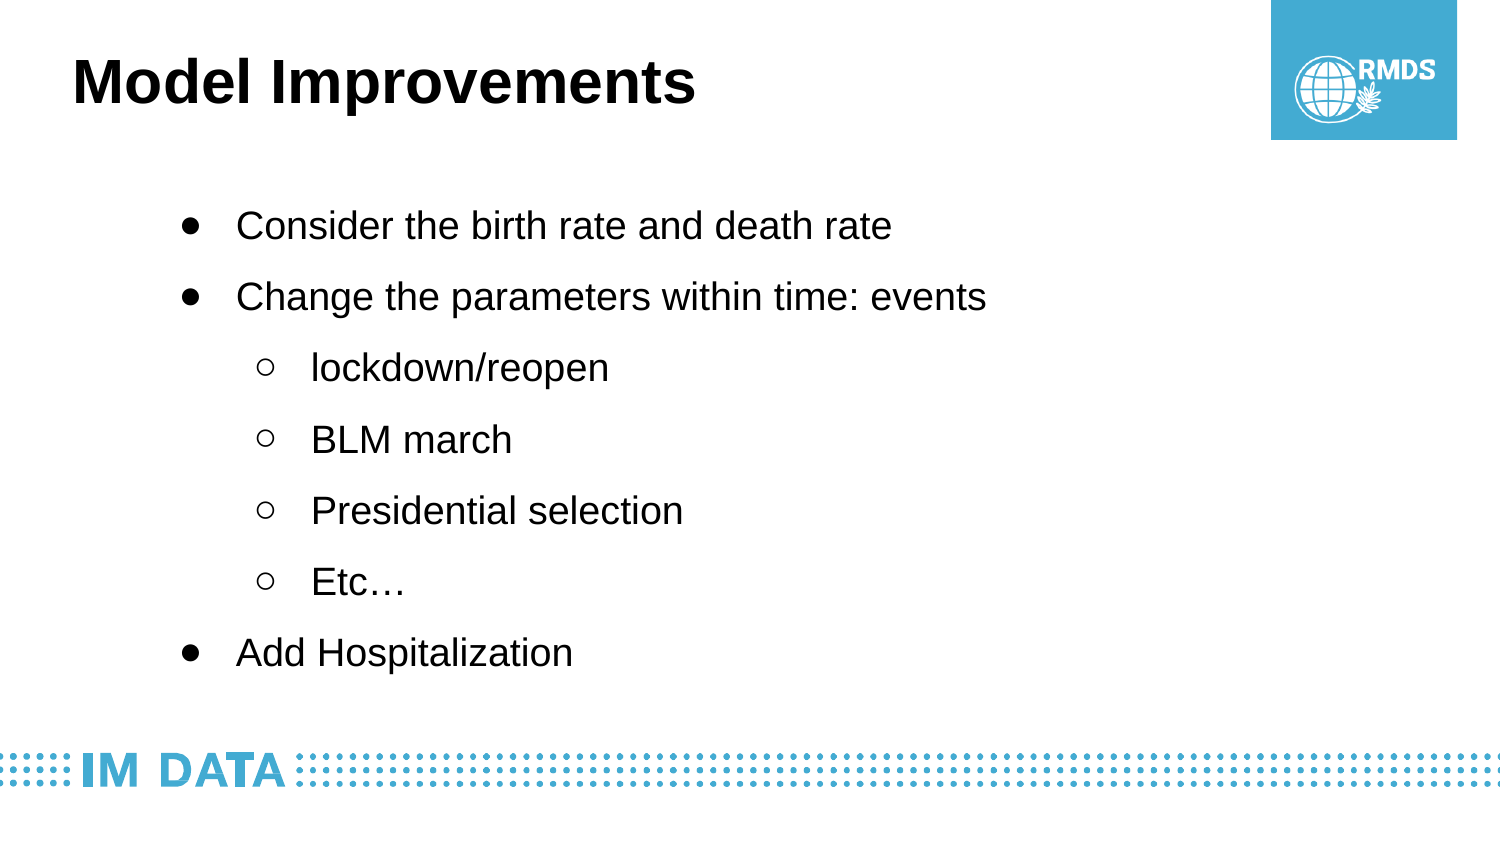

Model Improvements
Consider the birth rate and death rate
Change the parameters within time: events
lockdown/reopen
BLM march
Presidential selection
Etc…
Add Hospitalization